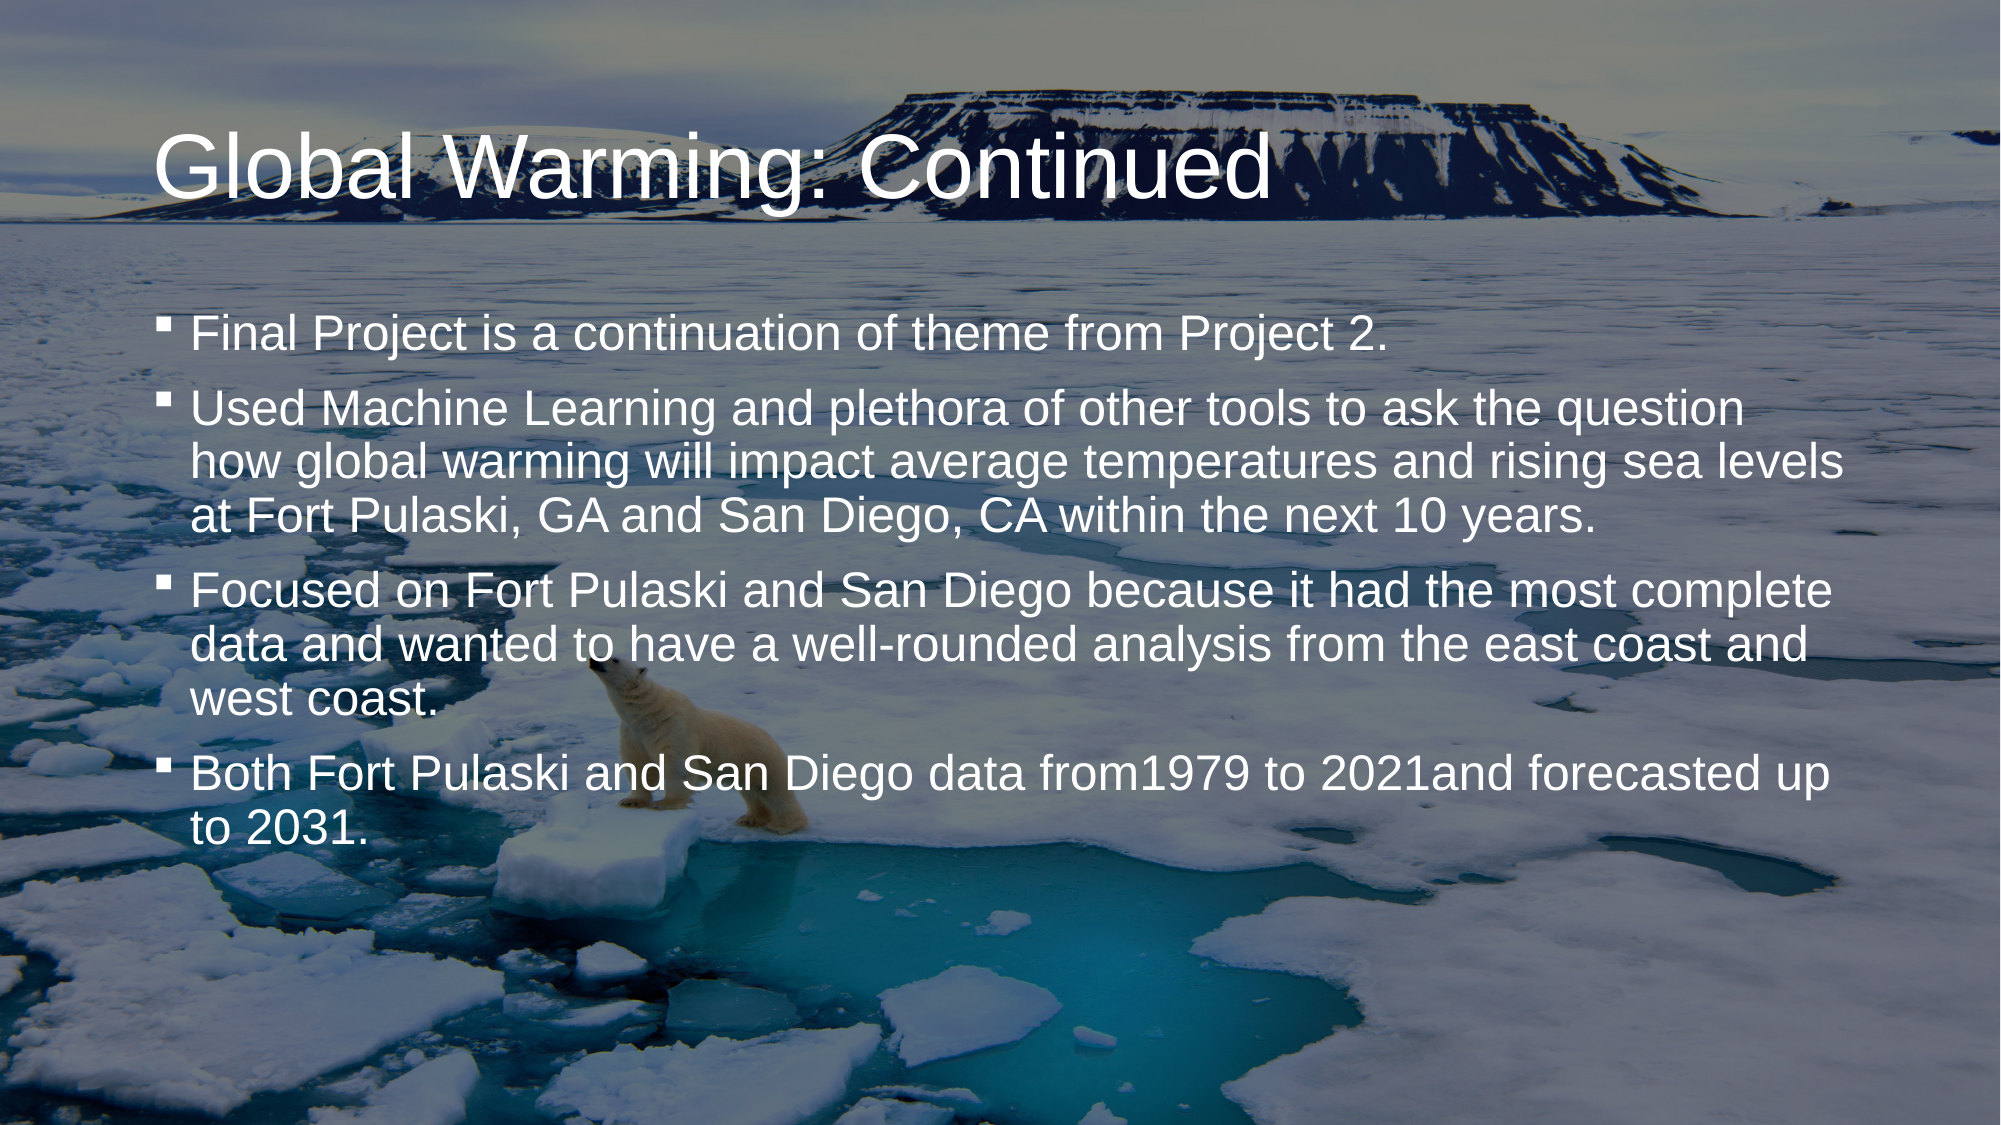

# Global Warming: Continued
Final Project is a continuation of theme from Project 2.
Used Machine Learning and plethora of other tools to ask the question how global warming will impact average temperatures and rising sea levels at Fort Pulaski, GA and San Diego, CA within the next 10 years.
Focused on Fort Pulaski and San Diego because it had the most complete data and wanted to have a well-rounded analysis from the east coast and west coast.
Both Fort Pulaski and San Diego data from1979 to 2021and forecasted up to 2031.